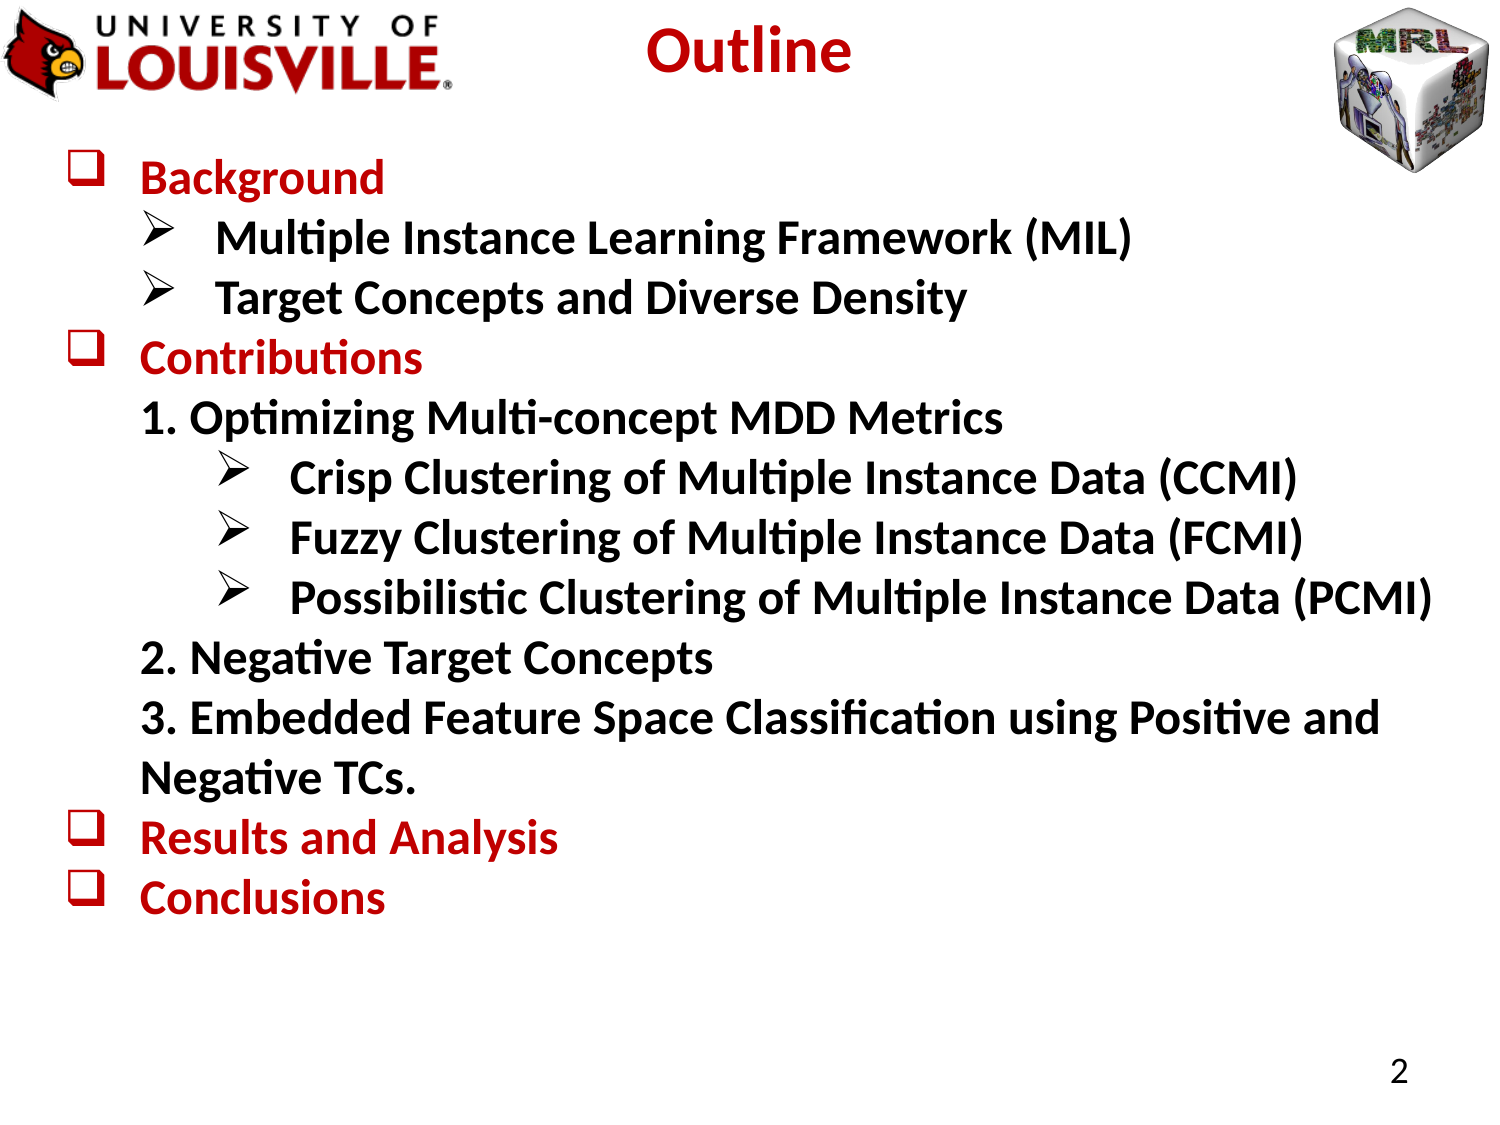

Outline
Background
Multiple Instance Learning Framework (MIL)
Target Concepts and Diverse Density
Contributions
1. Optimizing Multi-concept MDD Metrics
Crisp Clustering of Multiple Instance Data (CCMI)
Fuzzy Clustering of Multiple Instance Data (FCMI)
Possibilistic Clustering of Multiple Instance Data (PCMI)
2. Negative Target Concepts
3. Embedded Feature Space Classification using Positive and Negative TCs.
Results and Analysis
Conclusions
2